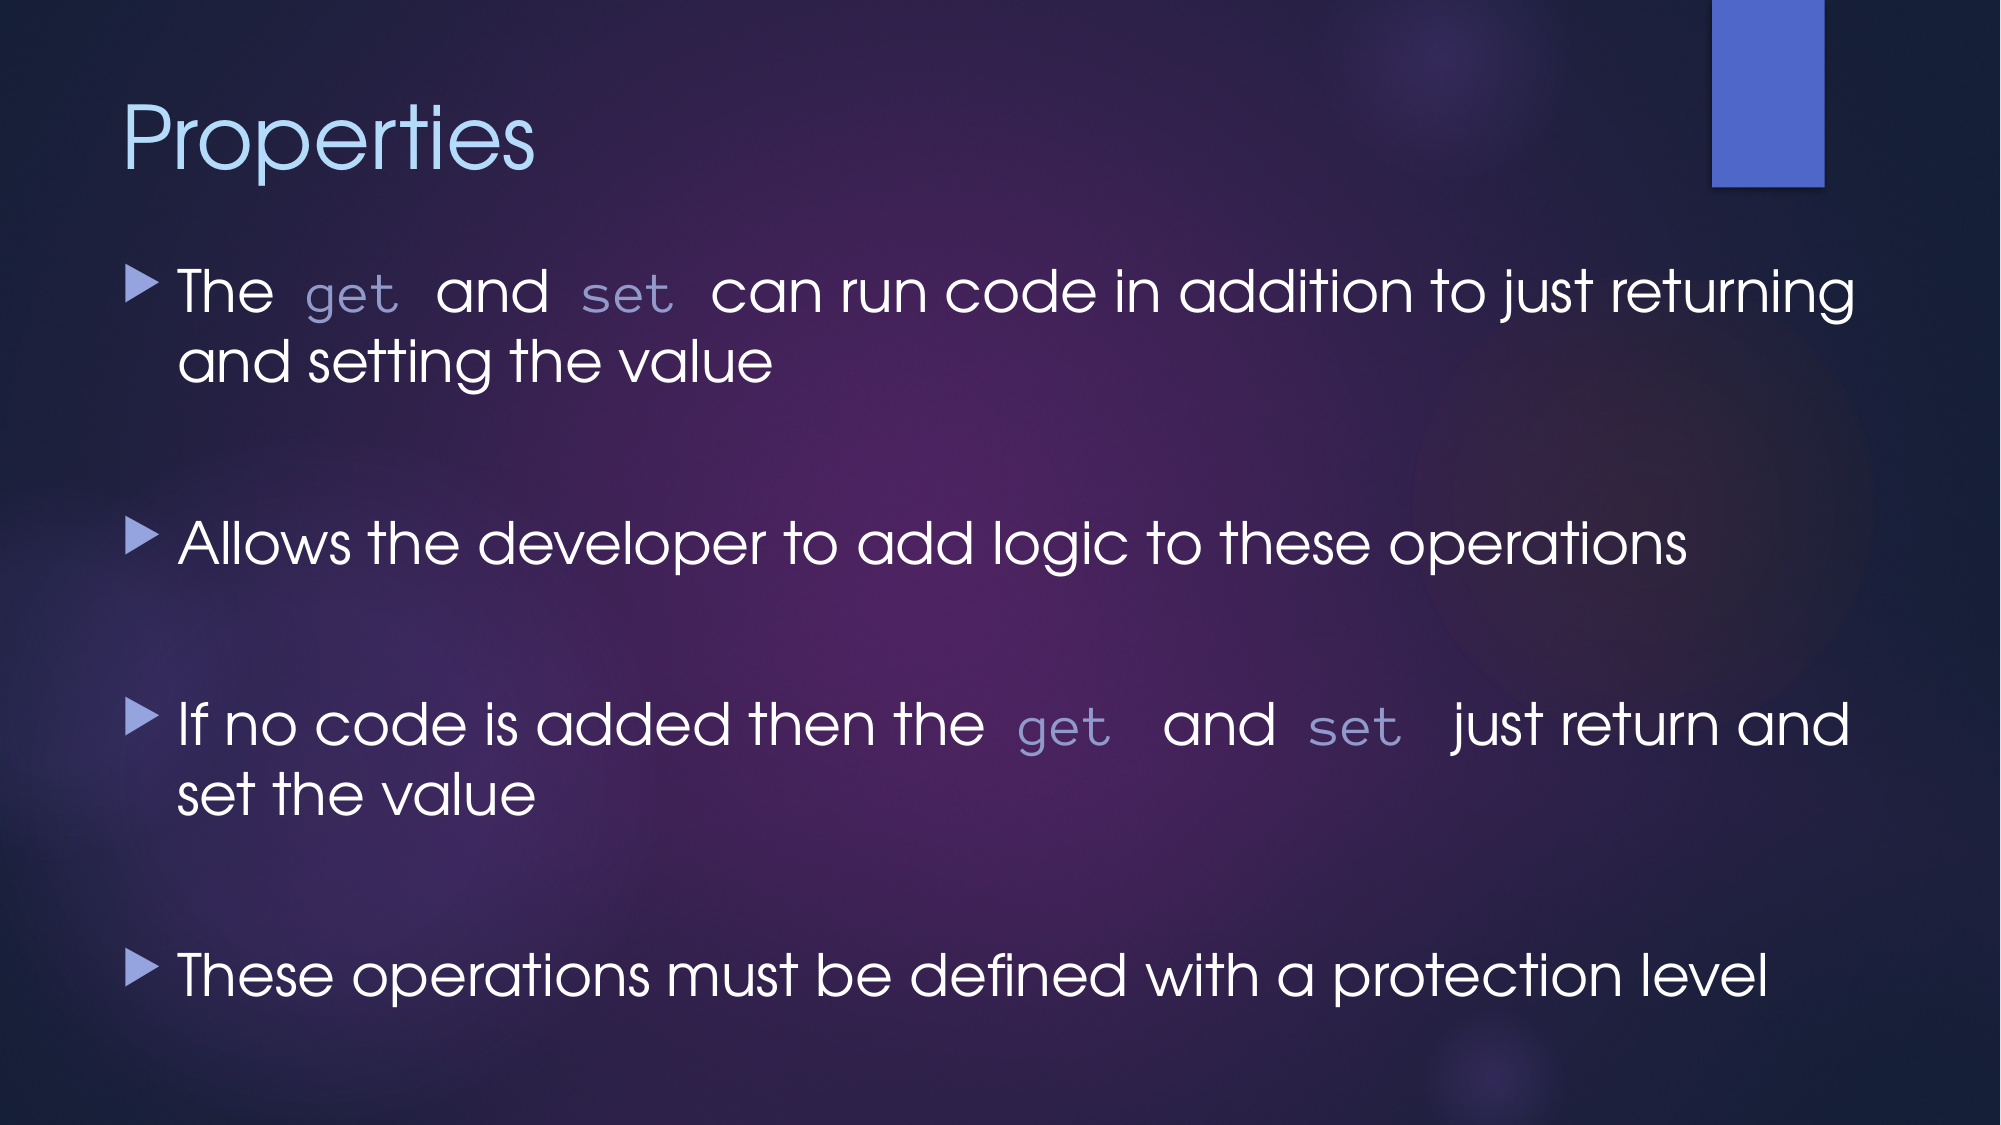

# Properties
The  get  and  set  can run code in addition to just returning and setting the value

Allows the developer to add logic to these operations

If no code is added then the  get  and  set  just return and set the value

These operations must be defined with a protection level